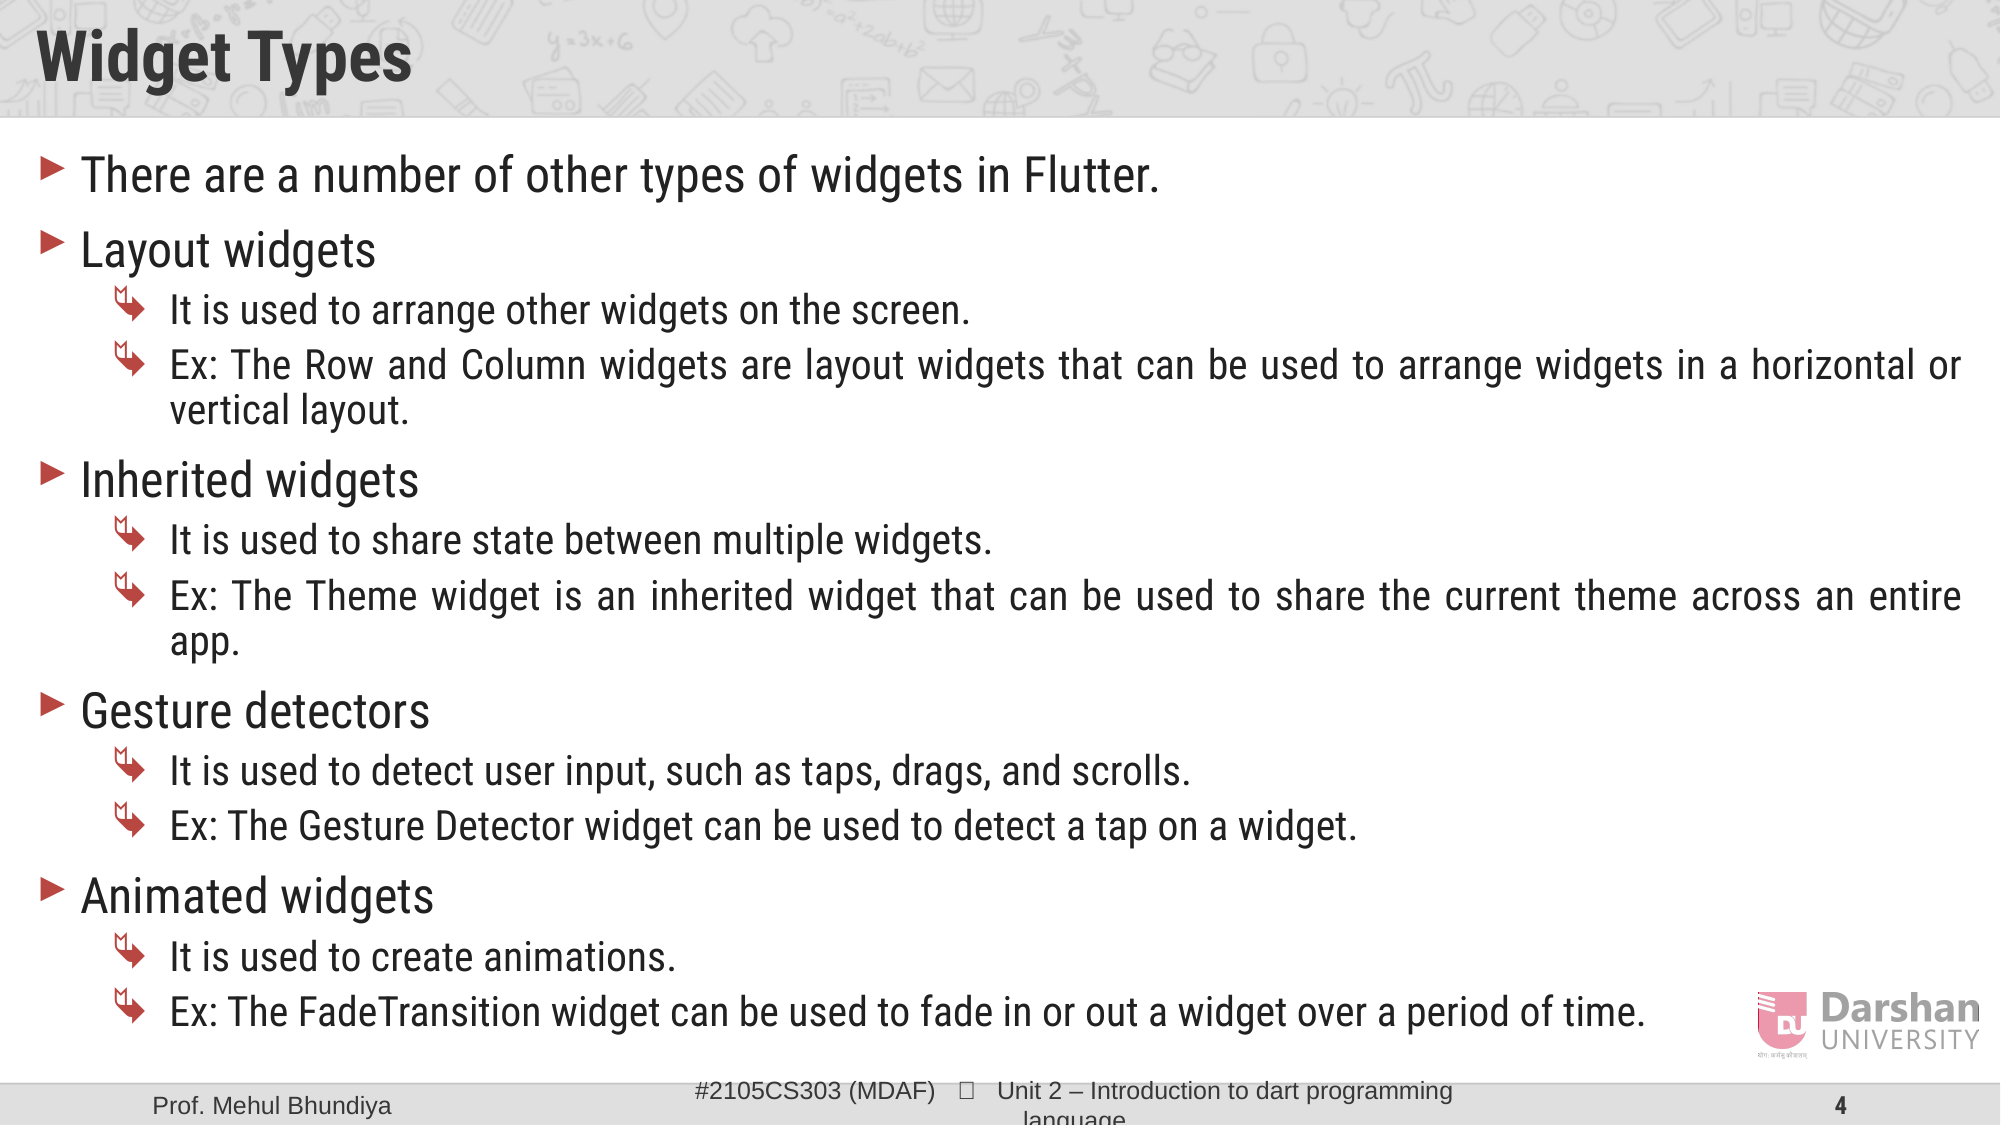

# Widget Types
There are a number of other types of widgets in Flutter.
Layout widgets
It is used to arrange other widgets on the screen.
Ex: The Row and Column widgets are layout widgets that can be used to arrange widgets in a horizontal or vertical layout.
Inherited widgets
It is used to share state between multiple widgets.
Ex: The Theme widget is an inherited widget that can be used to share the current theme across an entire app.
Gesture detectors
It is used to detect user input, such as taps, drags, and scrolls.
Ex: The Gesture Detector widget can be used to detect a tap on a widget.
Animated widgets
It is used to create animations.
Ex: The FadeTransition widget can be used to fade in or out a widget over a period of time.